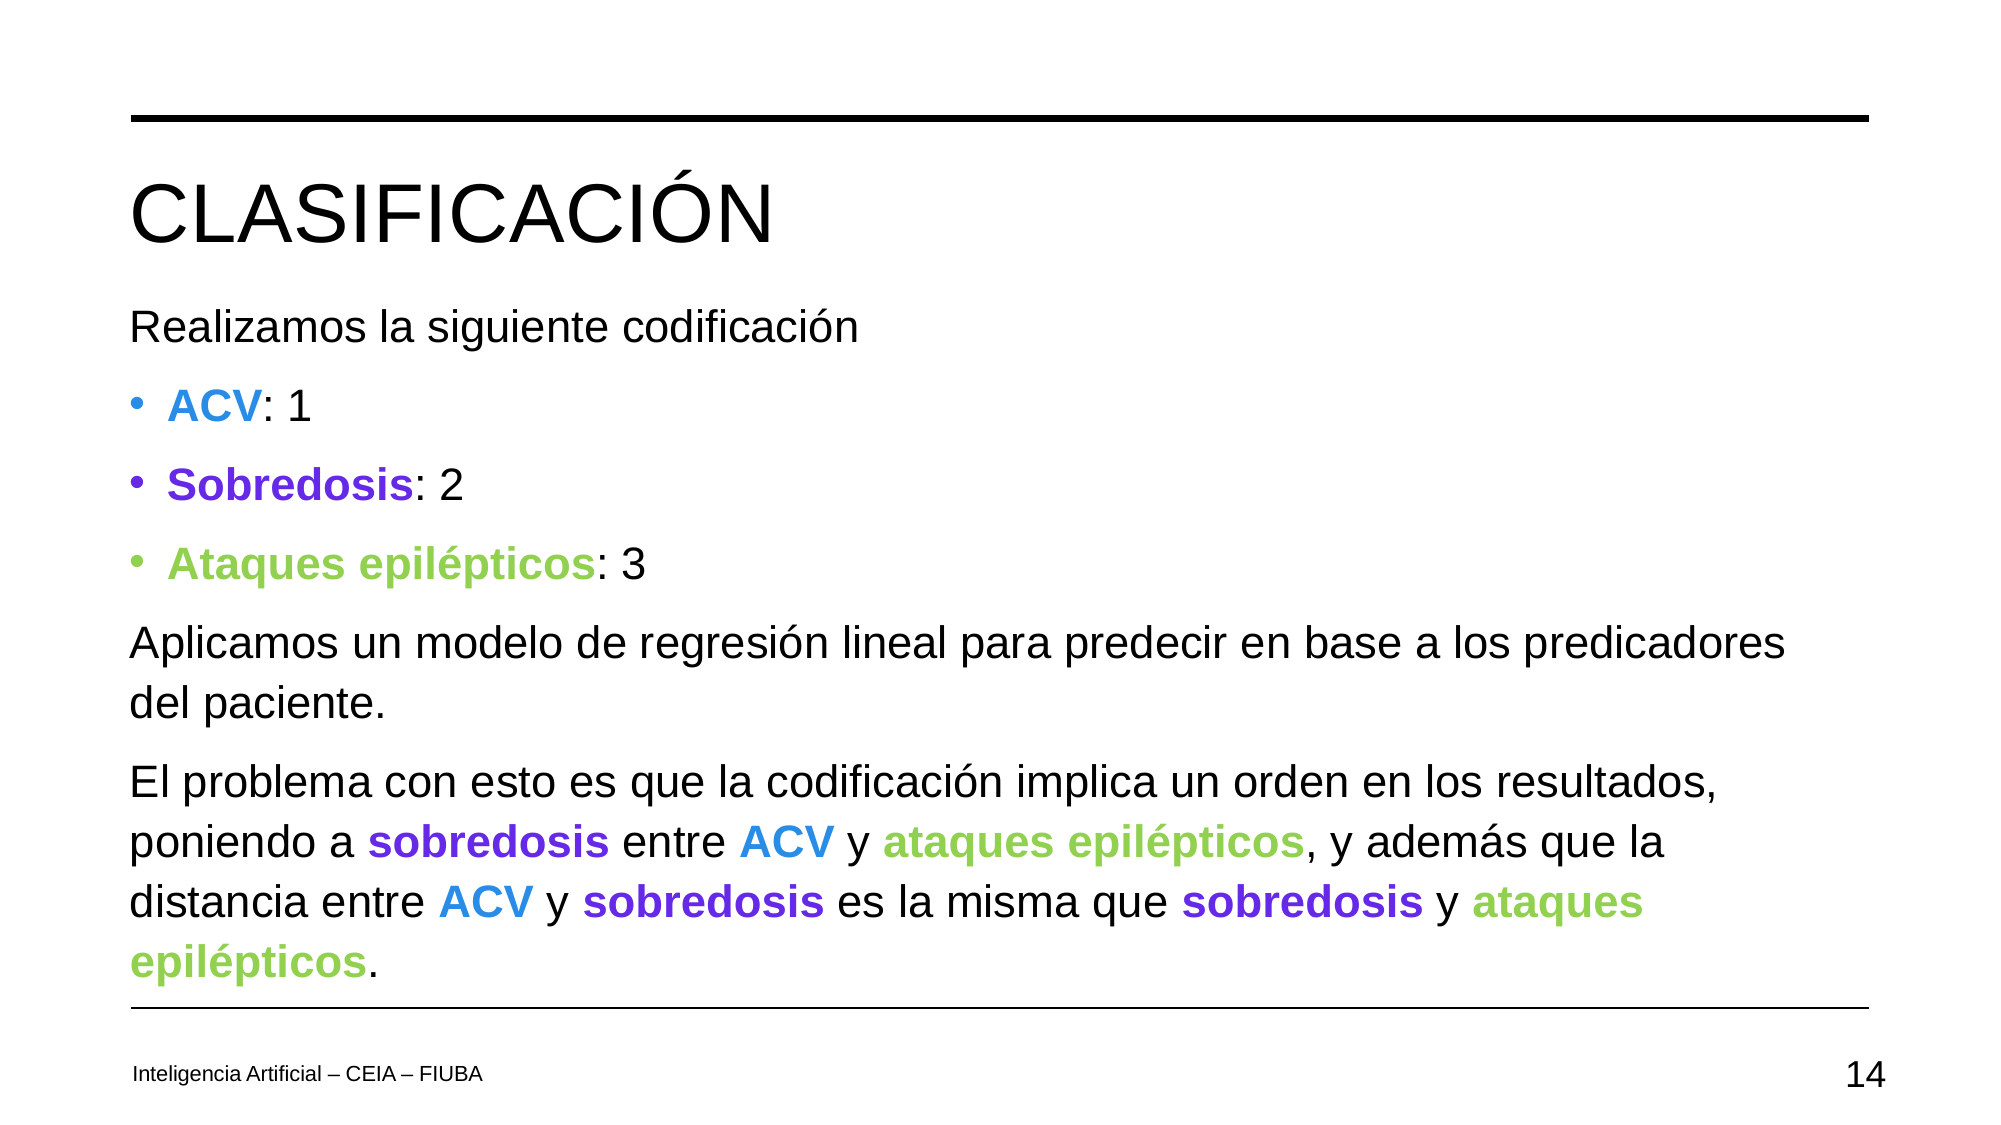

# Clasificación
Realizamos la siguiente codificación
ACV: 1
Sobredosis: 2
Ataques epilépticos: 3
Aplicamos un modelo de regresión lineal para predecir en base a los predicadores del paciente.
El problema con esto es que la codificación implica un orden en los resultados, poniendo a sobredosis entre ACV y ataques epilépticos, y además que la distancia entre ACV y sobredosis es la misma que sobredosis y ataques epilépticos.

Inteligencia Artificial – CEIA – FIUBA
14
Image by vectorjuice